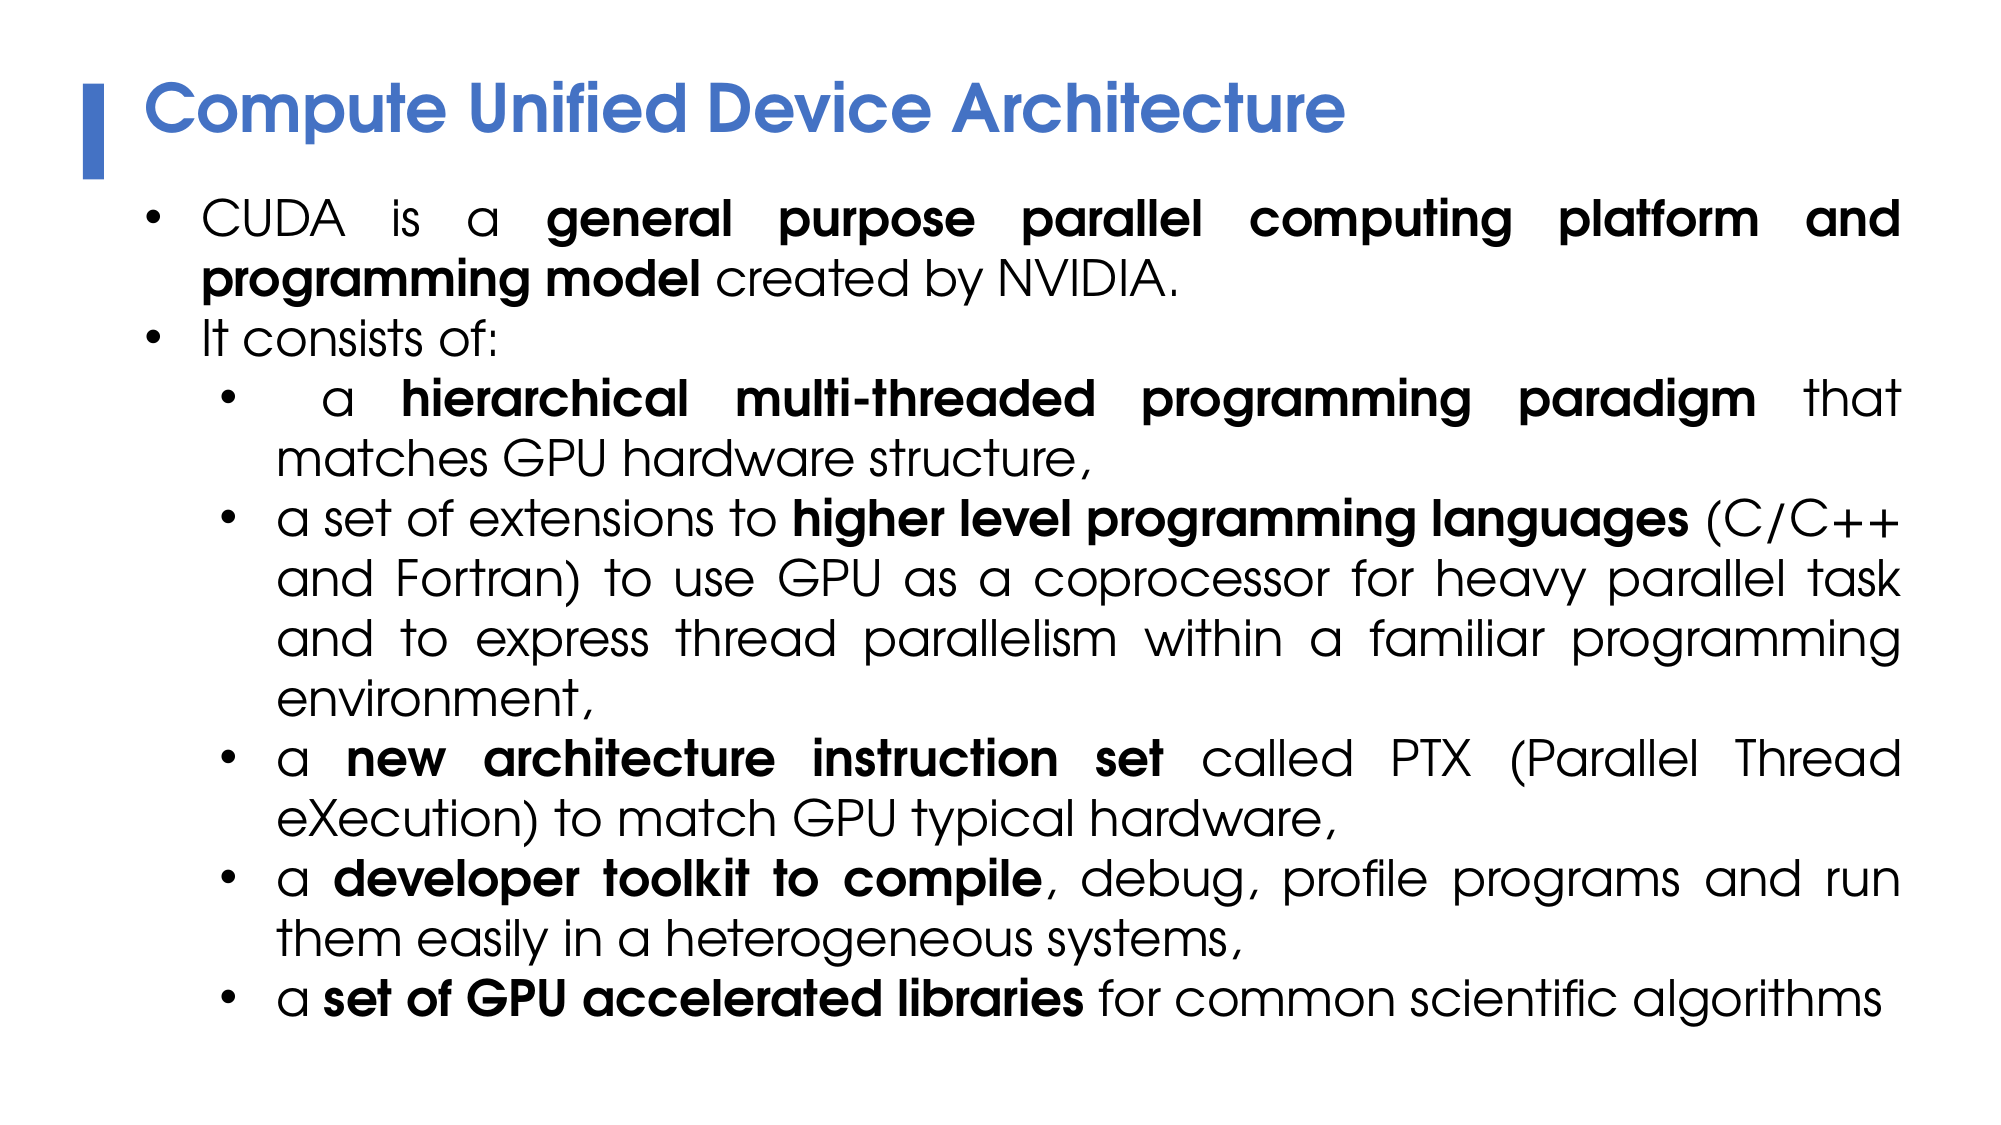

Compute Unified Device Architecture

CUDA is a general purpose parallel computing platform and programming model created by NVIDIA.
It consists of:
 a hierarchical multi-threaded programming paradigm that matches GPU hardware structure,
a set of extensions to higher level programming languages (C/C++ and Fortran) to use GPU as a coprocessor for heavy parallel task and to express thread parallelism within a familiar programming environment,
a new architecture instruction set called PTX (Parallel Thread eXecution) to match GPU typical hardware,
a developer toolkit to compile, debug, profile programs and run them easily in a heterogeneous systems,
a set of GPU accelerated libraries for common scientific algorithms